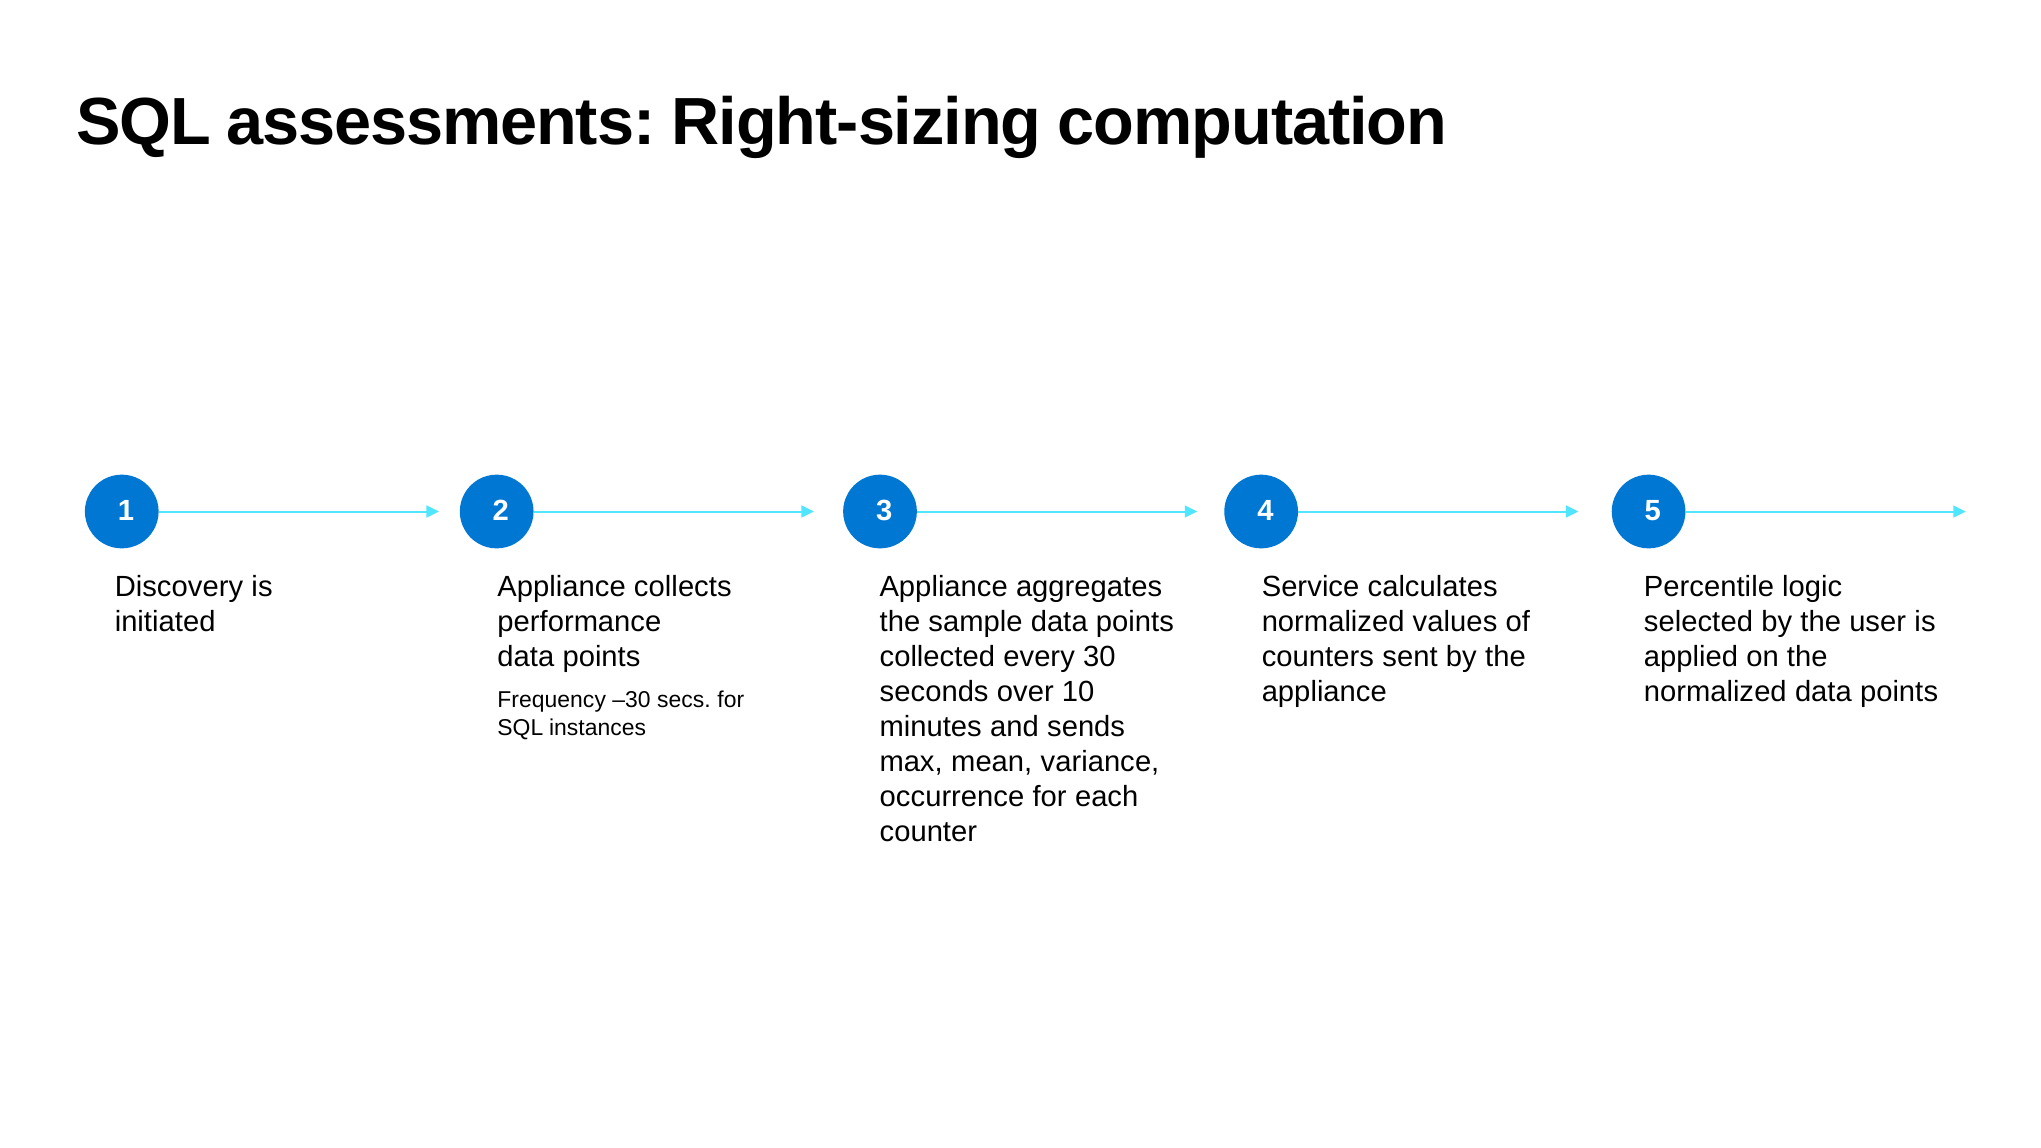

# SQL assessments: Right-sizing computation

1
2
3
4
5
Discovery is
initiated
Appliance collects performance
data points
Frequency –30 secs. for SQL instances
Appliance aggregates the sample data points collected every 30 seconds over 10 minutes and sends max, mean, variance, occurrence for each counter
Service calculates normalized values of counters sent by the appliance
Percentile logic selected by the user is applied on the normalized data points